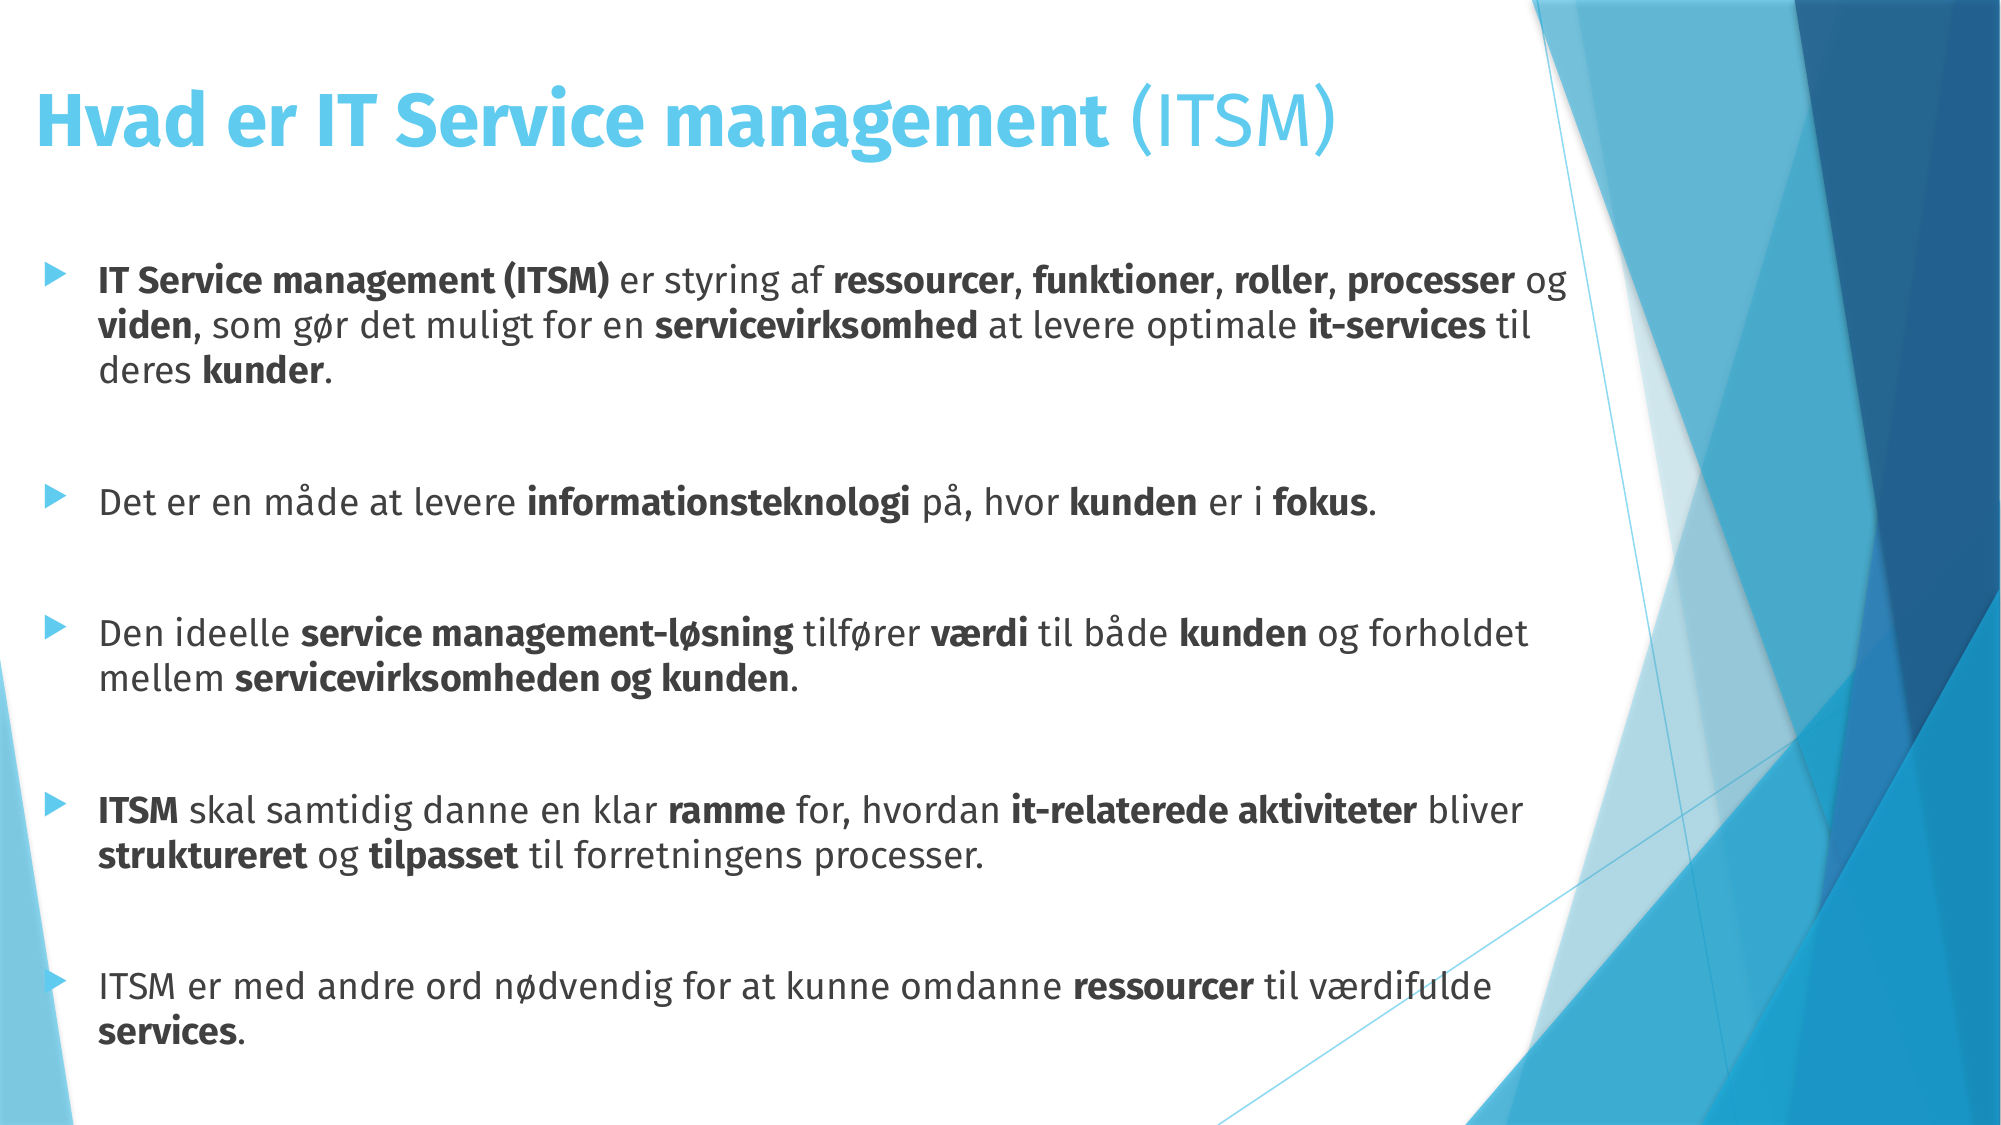

# Hvad er IT Service management (ITSM)
IT Service management (ITSM) er styring af ressourcer, funktioner, roller, processer og viden, som gør det muligt for en servicevirksomhed at levere optimale it-services til deres kunder.

Det er en måde at levere informationsteknologi på, hvor kunden er i fokus.

Den ideelle service management-løsning tilfører værdi til både kunden og forholdet mellem servicevirksomheden og kunden.

ITSM skal samtidig danne en klar ramme for, hvordan it-relaterede aktiviteter bliver struktureret og tilpasset til forretningens processer.

ITSM er med andre ord nødvendig for at kunne omdanne ressourcer til værdifulde services.